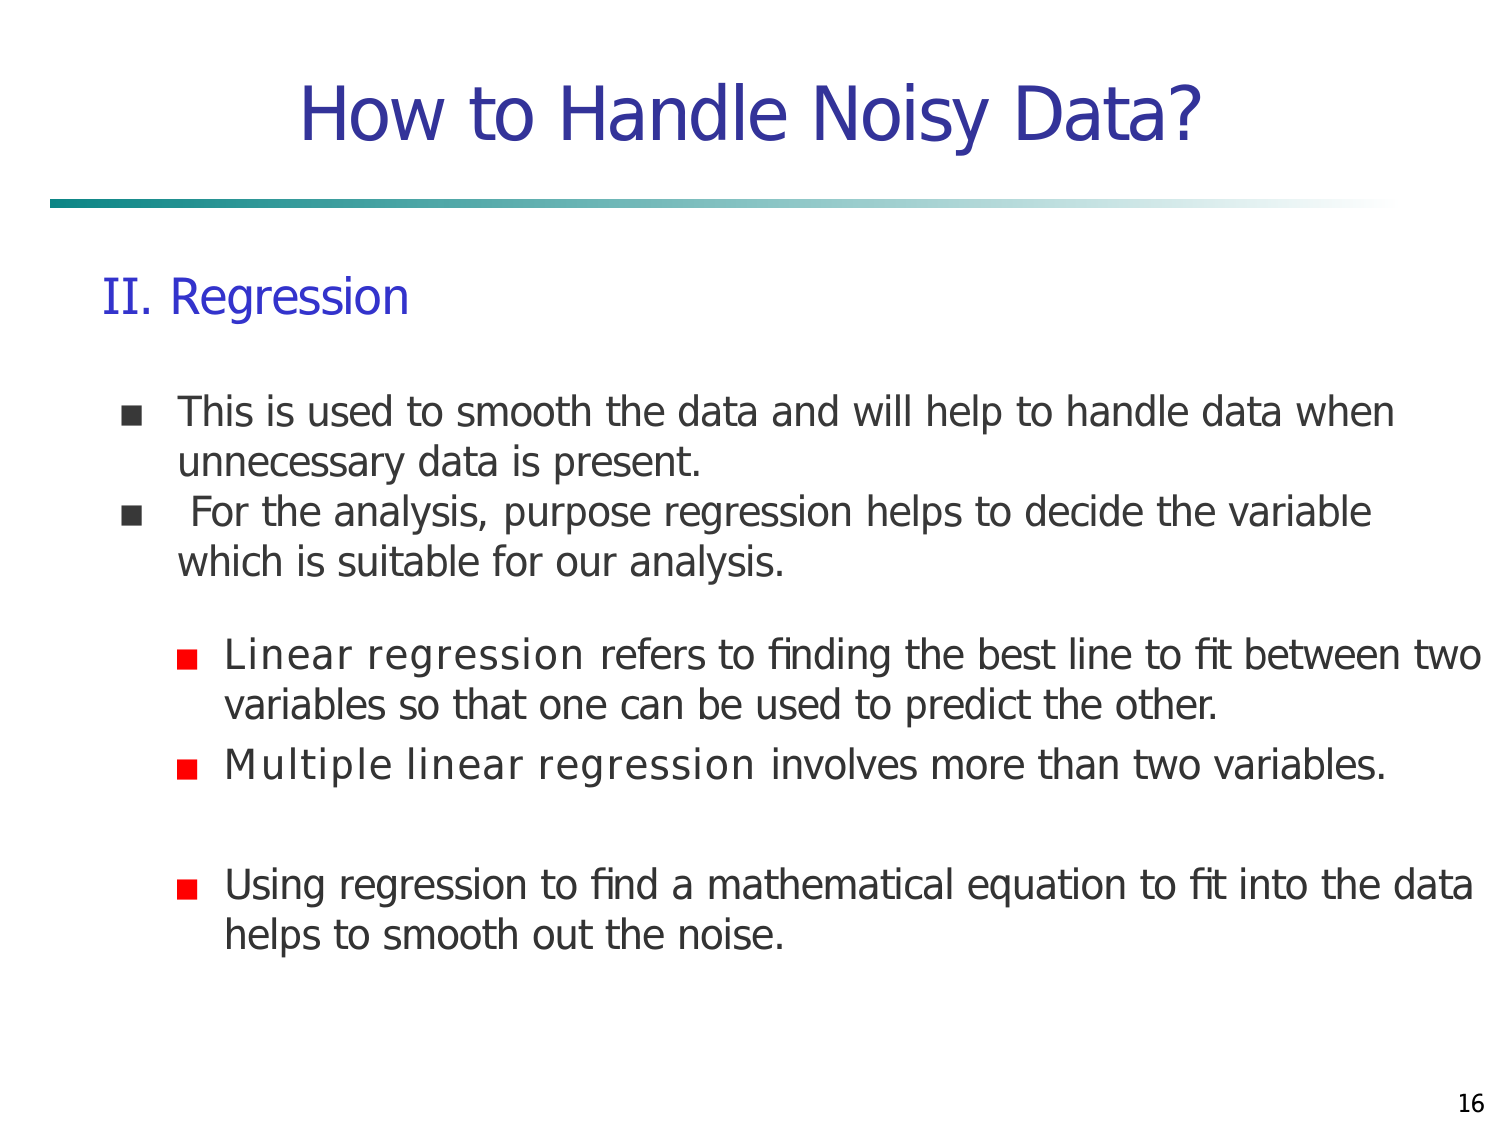

# How to Handle Noisy Data?

II. Regression

This is used to smooth the data and will help to handle data when unnecessary data is present.
 For the analysis, purpose regression helps to decide the variable which is suitable for our analysis.

Linear regression refers to finding the best line to fit between two variables so that one can be used to predict the other.
Multiple linear regression involves more than two variables.

Using regression to find a mathematical equation to fit into the data helps to smooth out the noise.

16